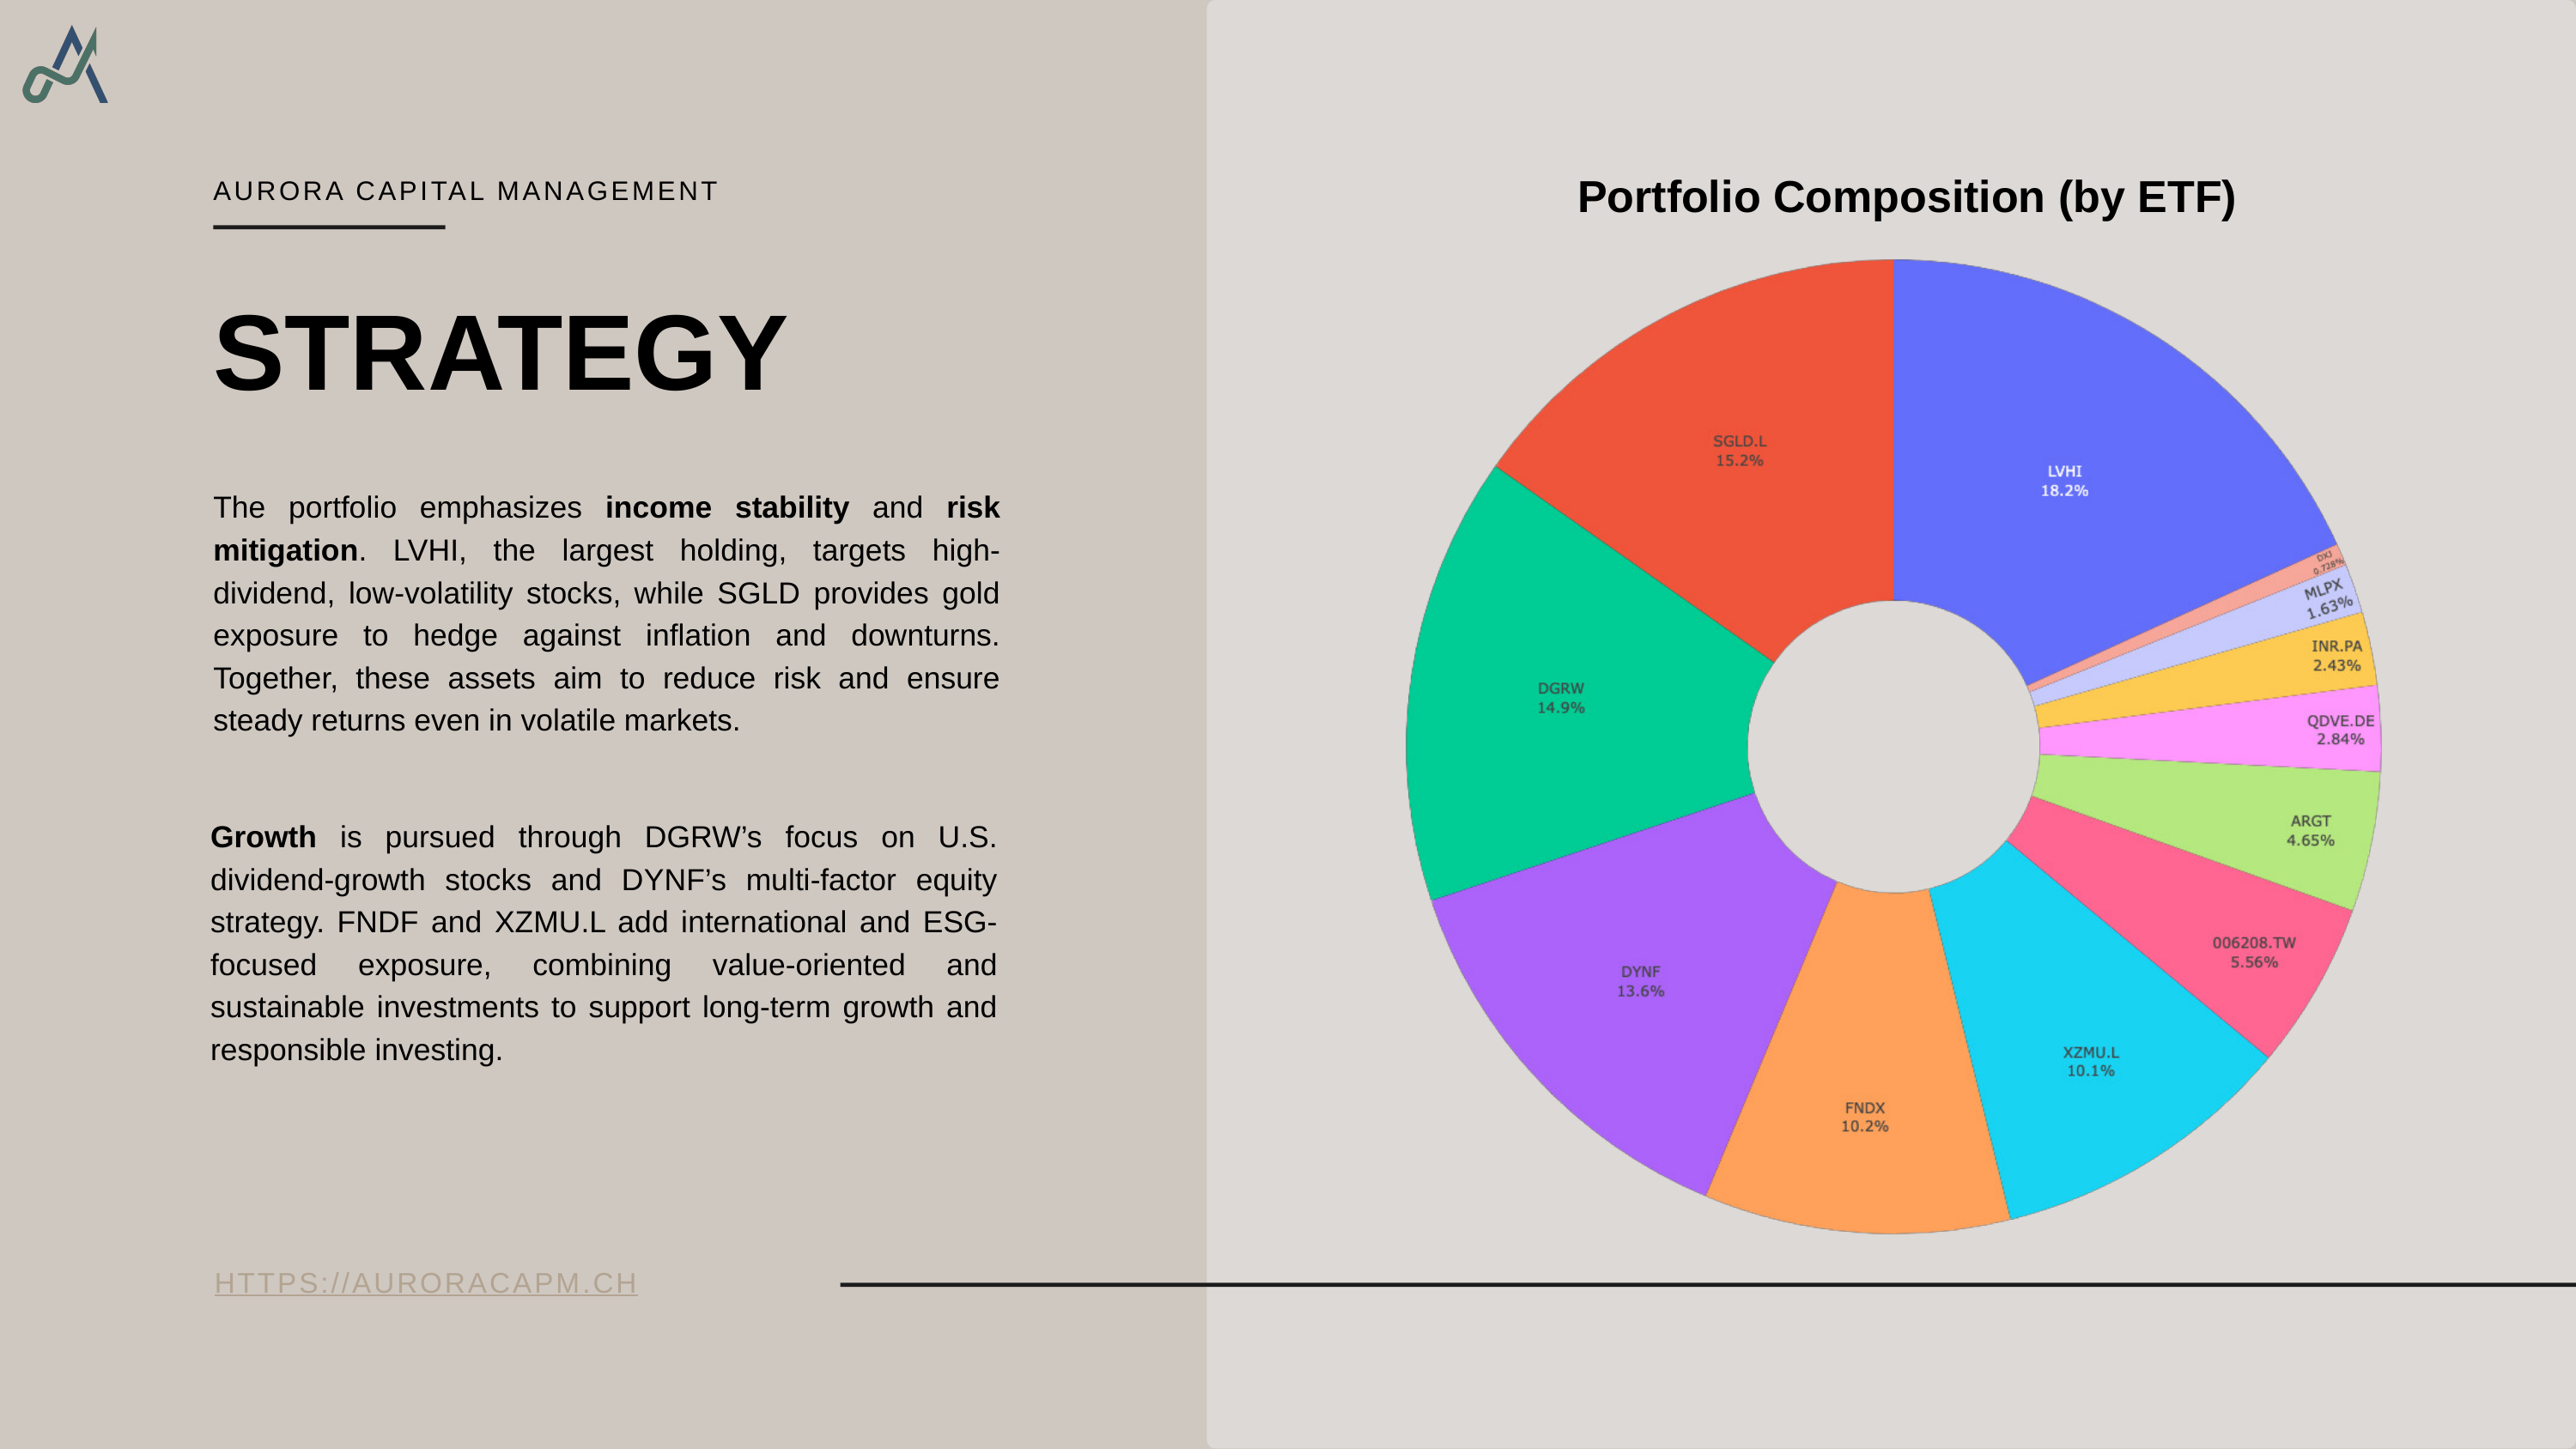

Portfolio Composition (by ETF)
AURORA CAPITAL MANAGEMENT

STRATEGY
The portfolio emphasizes income stability and risk mitigation. LVHI, the largest holding, targets high-dividend, low-volatility stocks, while SGLD provides gold exposure to hedge against inflation and downturns. Together, these assets aim to reduce risk and ensure steady returns even in volatile markets.
Growth is pursued through DGRW’s focus on U.S. dividend-growth stocks and DYNF’s multi-factor equity strategy. FNDF and XZMU.L add international and ESG-focused exposure, combining value-oriented and sustainable investments to support long-term growth and responsible investing.

HTTPS://AURORACAPM.CH